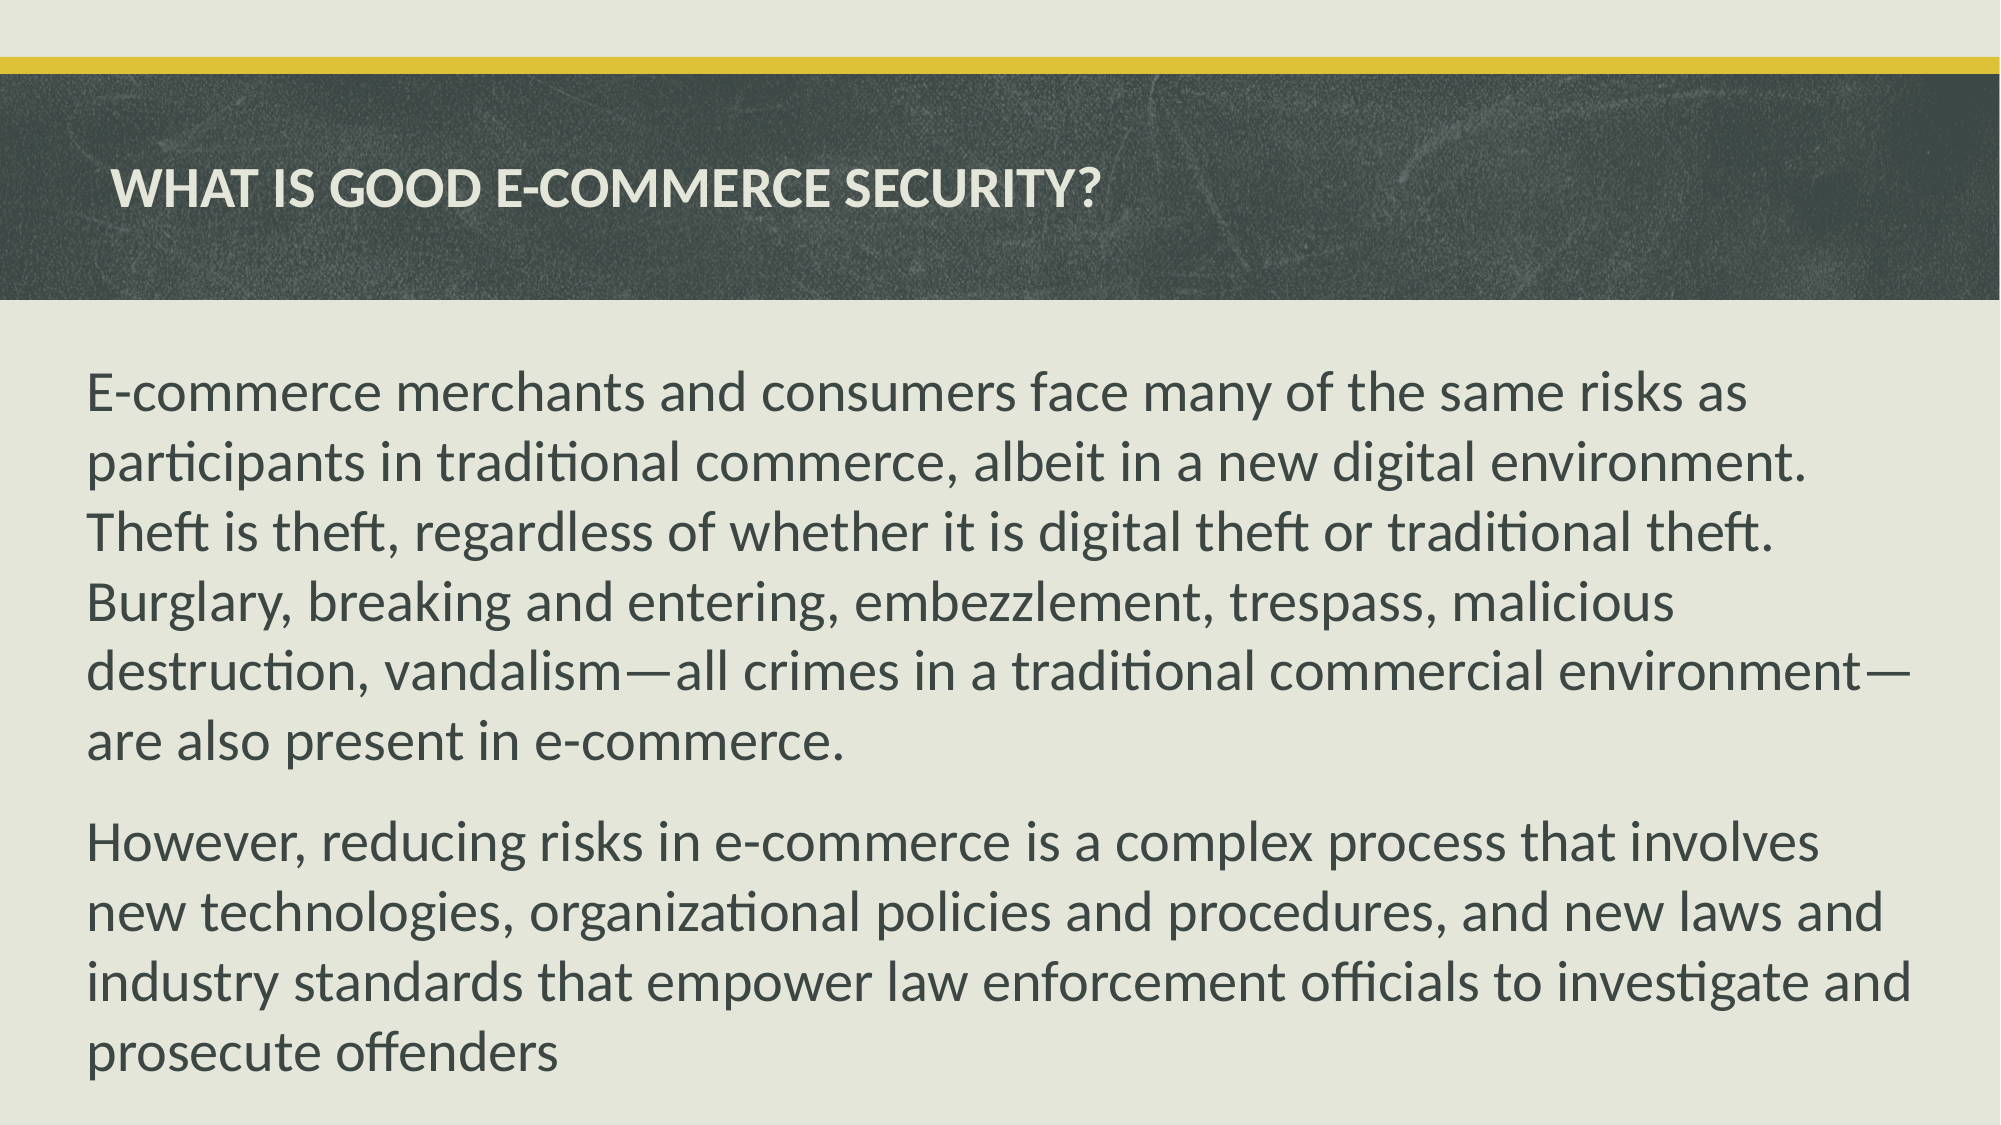

# WHAT IS GOOD E-COMMERCE SECURITY?
E-commerce merchants and consumers face many of the same risks as participants in traditional commerce, albeit in a new digital environment. Theft is theft, regardless of whether it is digital theft or traditional theft. Burglary, breaking and entering, embezzlement, trespass, malicious destruction, vandalism—all crimes in a traditional commercial environment—are also present in e-commerce.
However, reducing risks in e-commerce is a complex process that involves new technologies, organizational policies and procedures, and new laws and industry standards that empower law enforcement officials to investigate and prosecute offenders